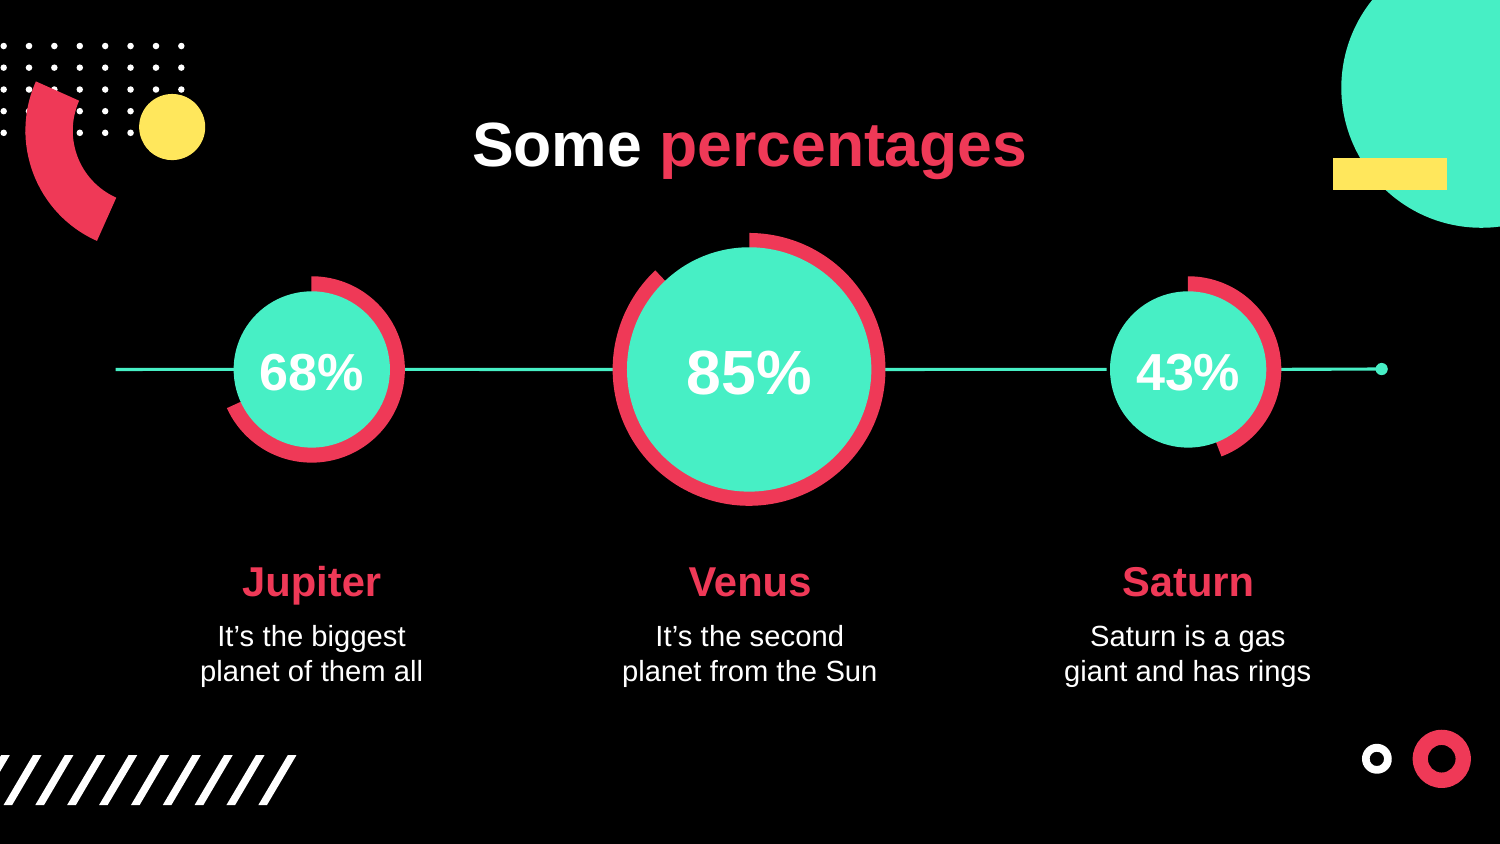

Some percentages

68%
85%
43%
# Jupiter
Venus
Saturn
It’s the biggest planet of them all
It’s the second planet from the Sun
Saturn is a gas giant and has rings